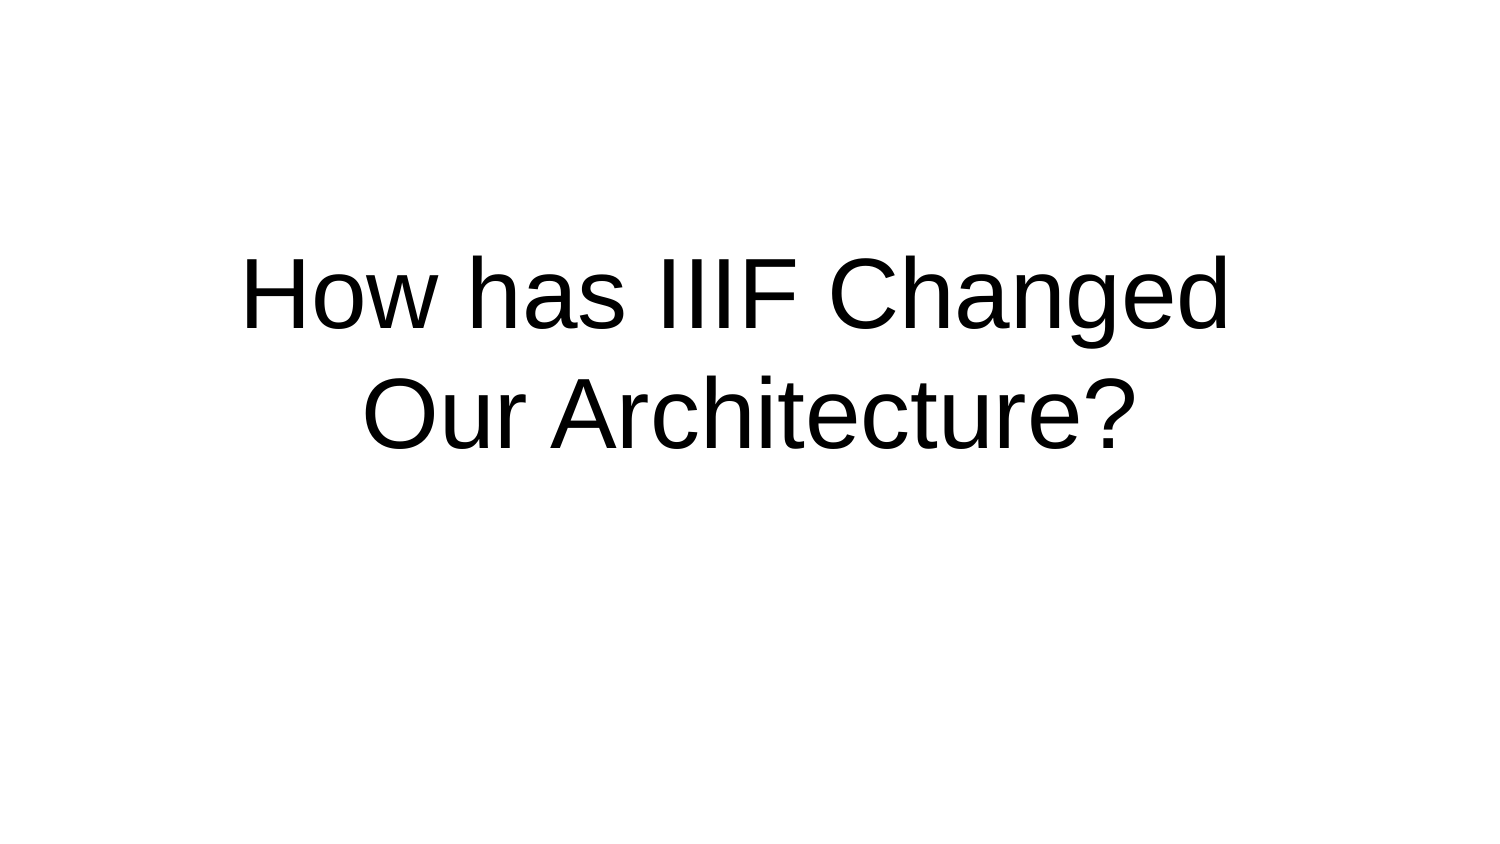

# How has IIIF Changed
Our Architecture?